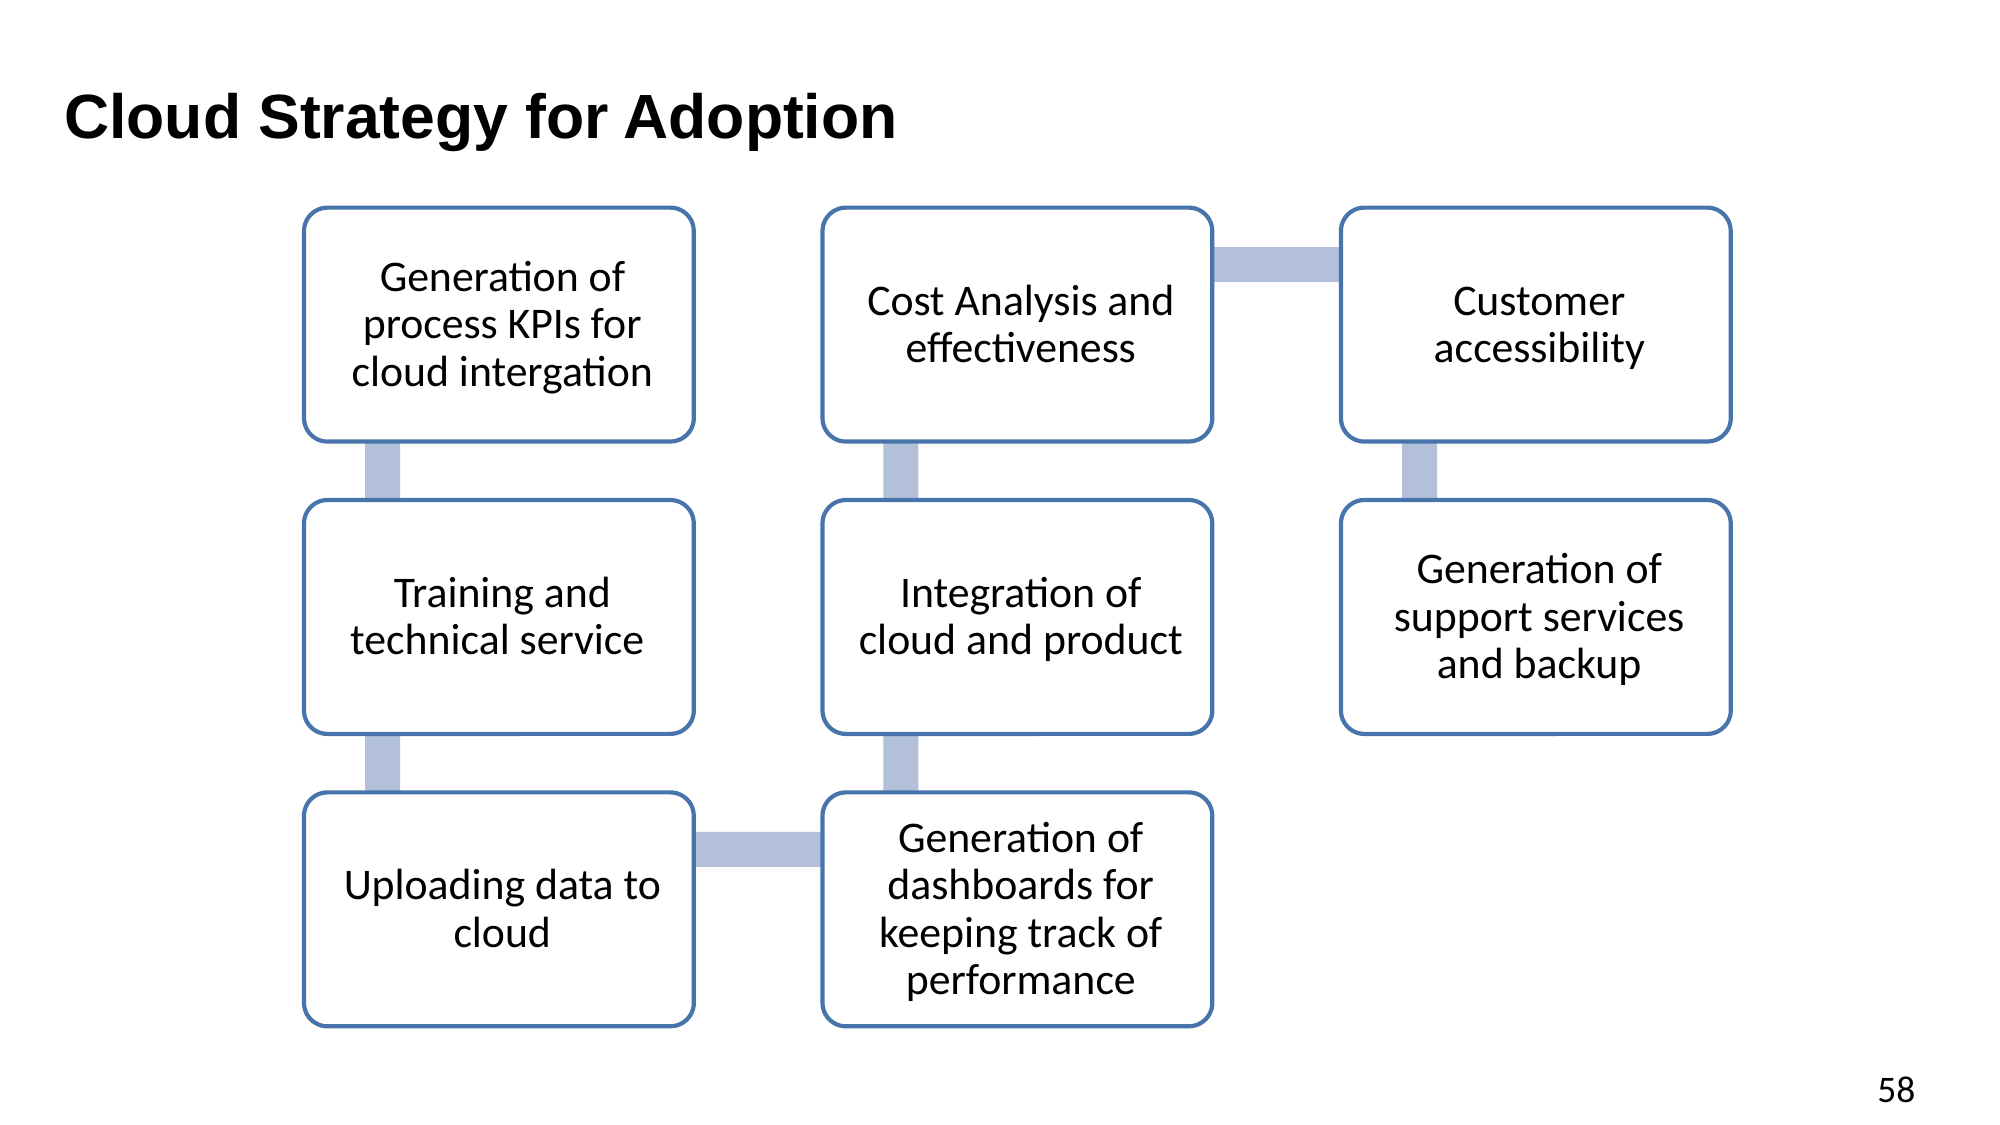

# Cloud Strategy for Adoption
Generation of process KPIs for cloud intergation
Training and technical service
Uploading data to cloud
Generation of dashboards for keeping track of performance
Integration of cloud and product
Cost Analysis and effectiveness
Customer accessibility
Generation of support services and backup
58